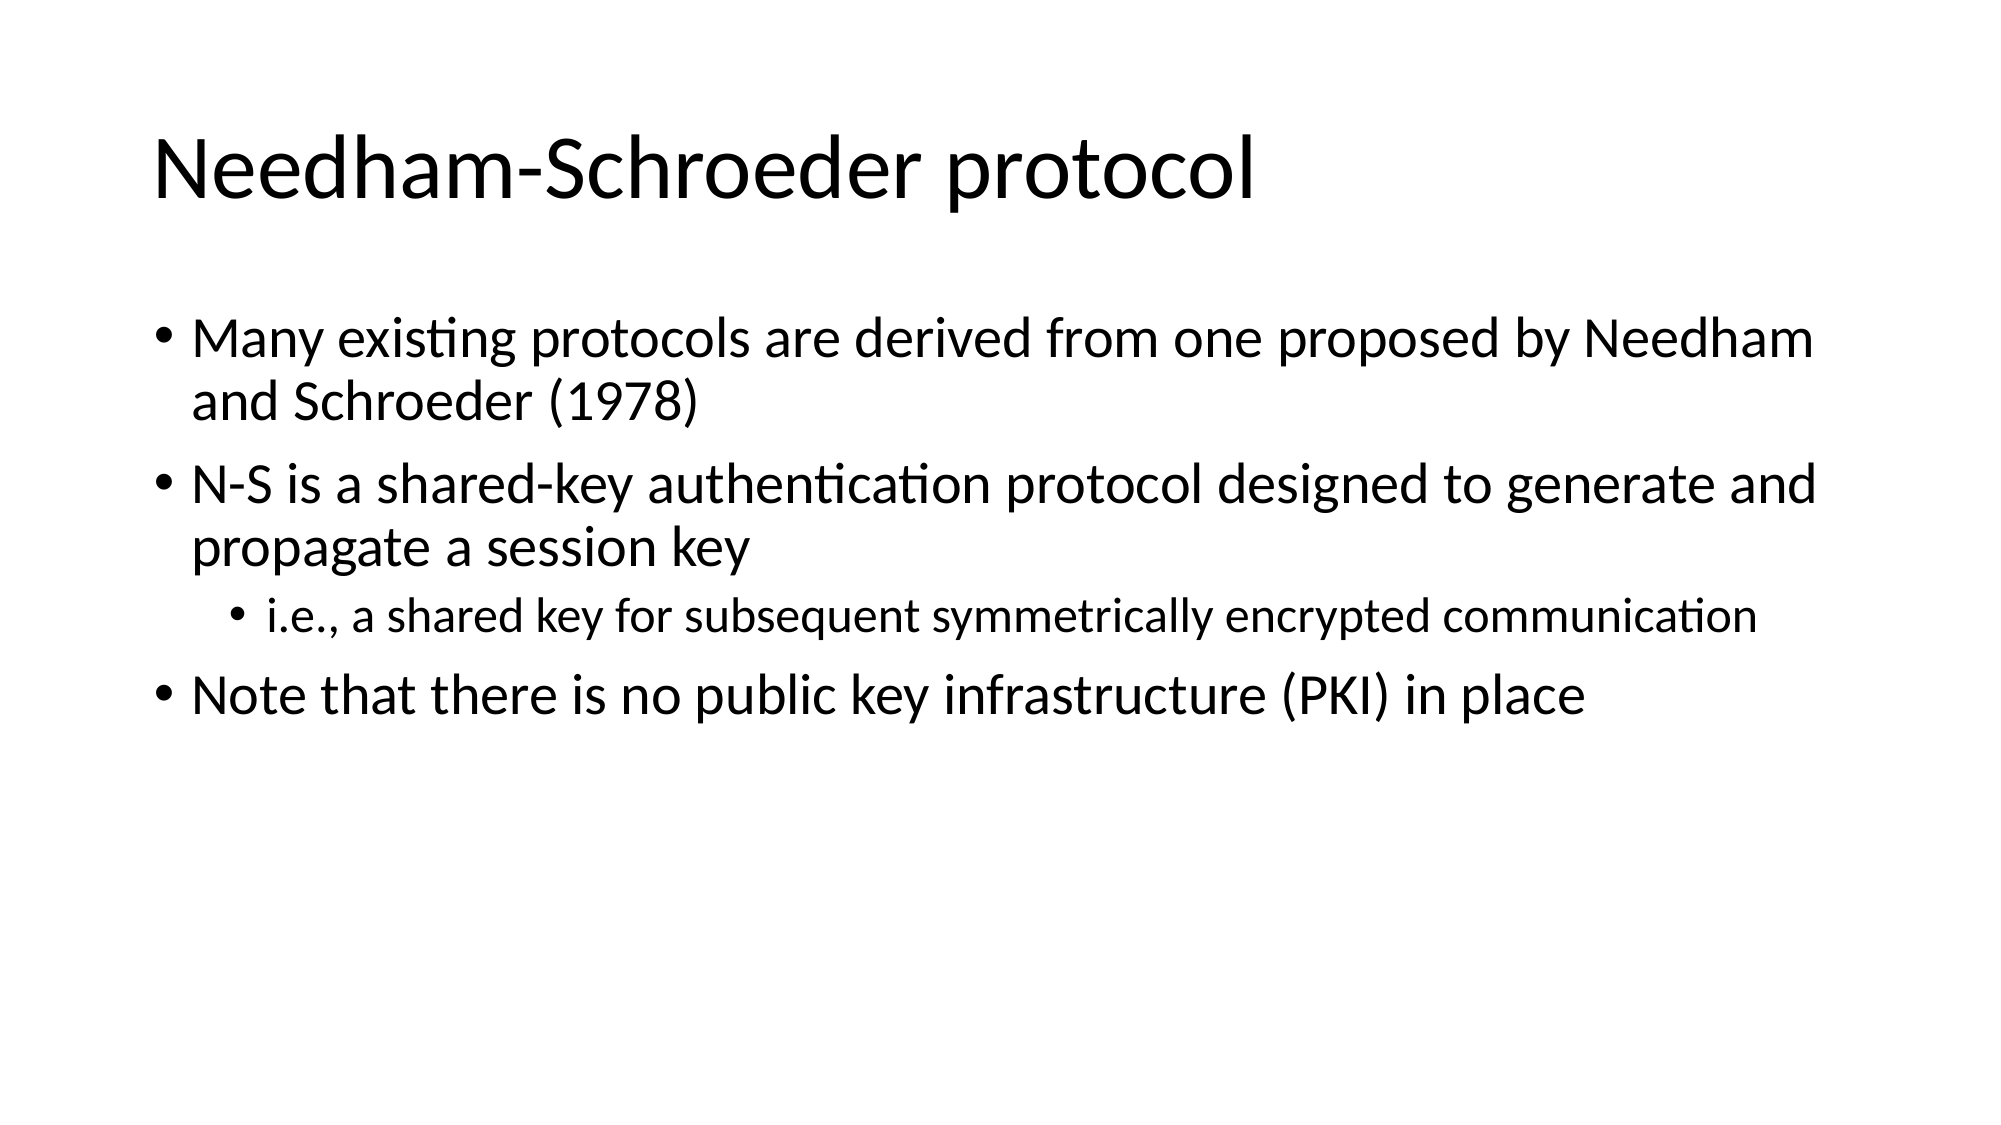

# Needham-Schroeder protocol
Many existing protocols are derived from one proposed by Needham and Schroeder (1978)
N-S is a shared-key authentication protocol designed to generate and propagate a session key
i.e., a shared key for subsequent symmetrically encrypted communication
Note that there is no public key infrastructure (PKI) in place